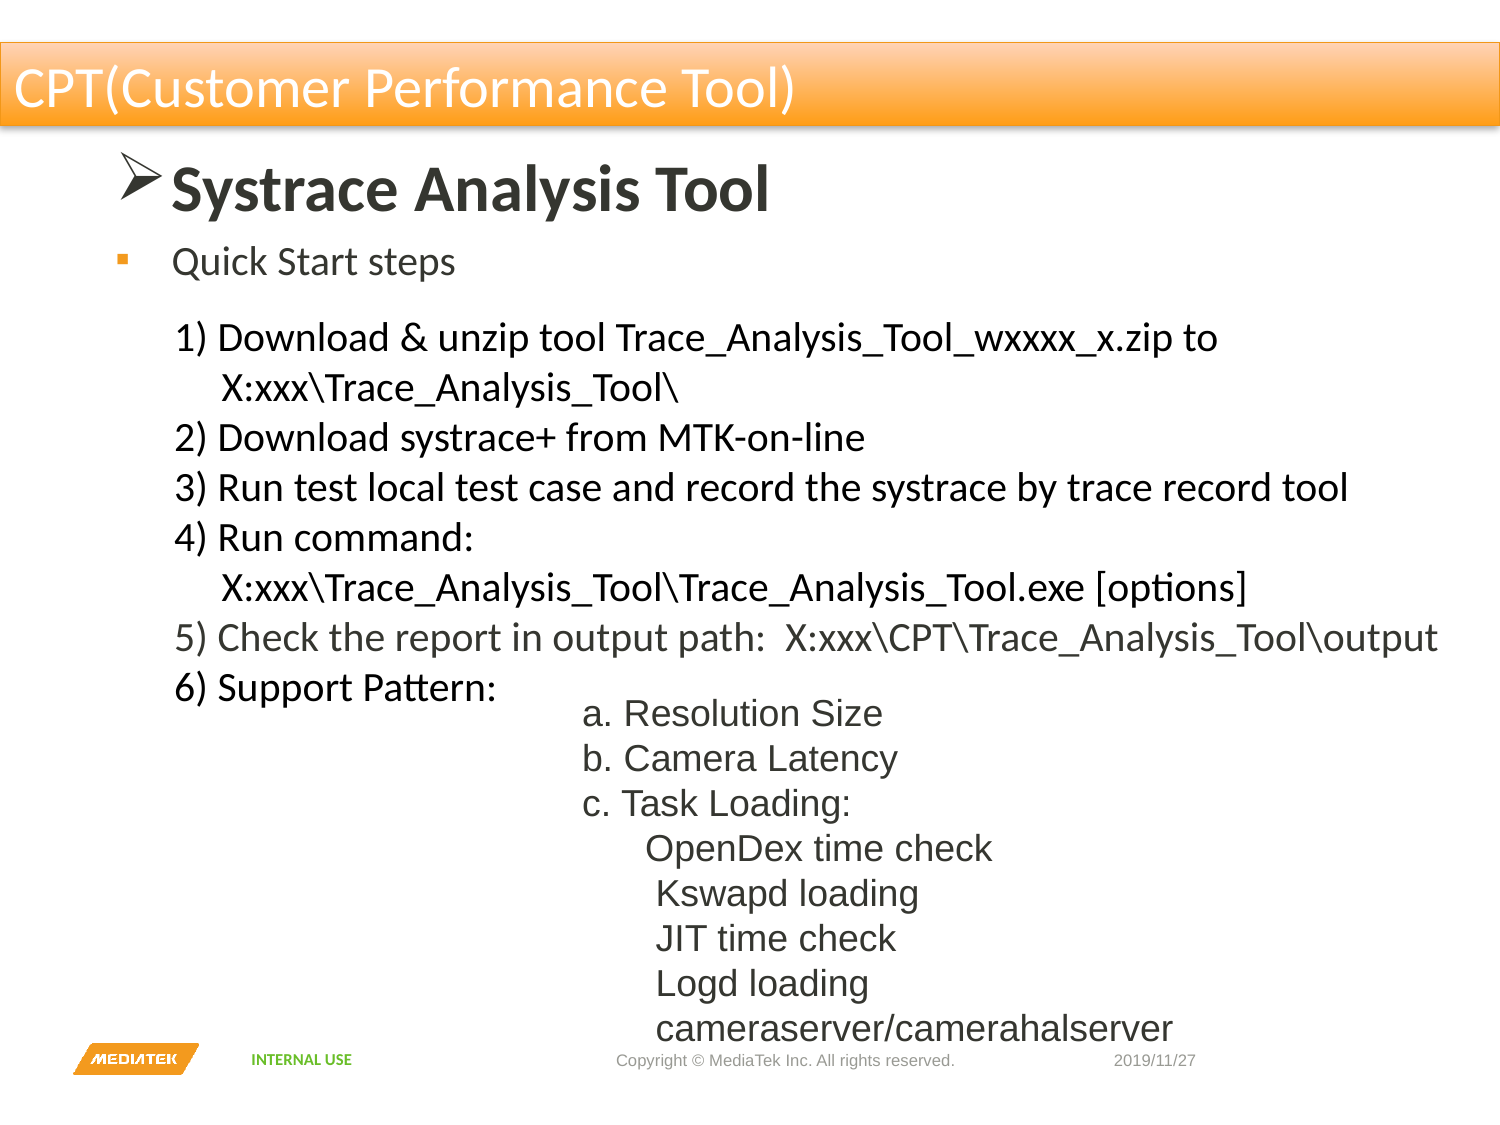

CPT(Customer Performance Tool)
Systrace Analysis Tool
Quick Start steps

1) Download & unzip tool Trace_Analysis_Tool_wxxxx_x.zip to
     X:xxx\Trace_Analysis_Tool\
2) Download systrace+ from MTK-on-line
3) Run test local test case and record the systrace by trace record tool
4) Run command:
     X:xxx\Trace_Analysis_Tool\Trace_Analysis_Tool.exe [options]
5) Check the report in output path:  X:xxx\CPT\Trace_Analysis_Tool\output
6) Support Pattern:

a. Resolution Size
b. Camera Latency
c. Task Loading:
      OpenDex time check
       Kswapd loading
       JIT time check
       Logd loading
       cameraserver/camerahalserver
Copyright © MediaTek Inc. All rights reserved.
2019/11/27